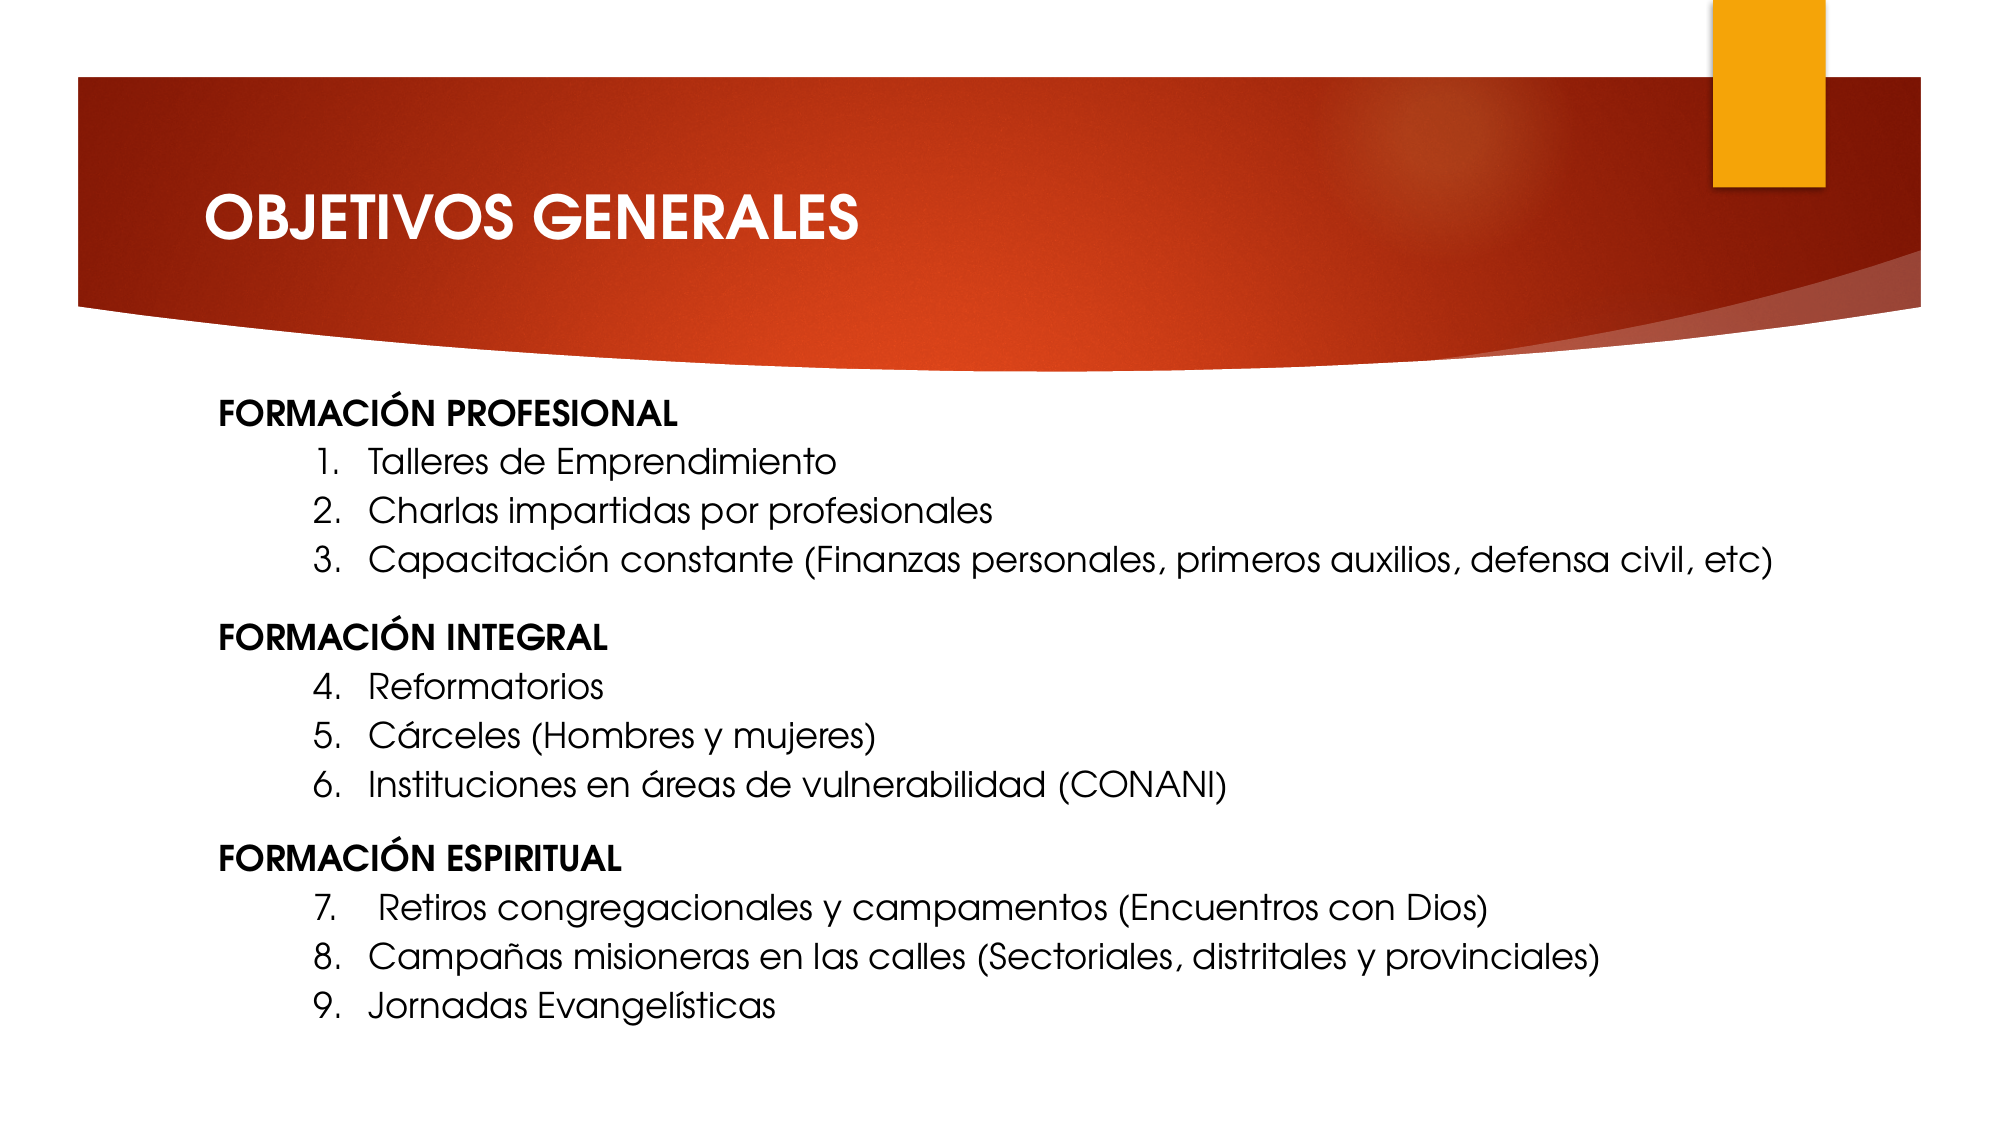

# OBJETIVOS GENERALES
FORMACIÓN PROFESIONAL
Talleres de Emprendimiento
Charlas impartidas por profesionales
Capacitación constante (Finanzas personales, primeros auxilios, defensa civil, etc)

FORMACIÓN INTEGRAL
Reformatorios
Cárceles (Hombres y mujeres)
Instituciones en áreas de vulnerabilidad (CONANI)

FORMACIÓN ESPIRITUAL
 Retiros congregacionales y campamentos (Encuentros con Dios)
Campañas misioneras en las calles (Sectoriales, distritales y provinciales)
Jornadas Evangelísticas